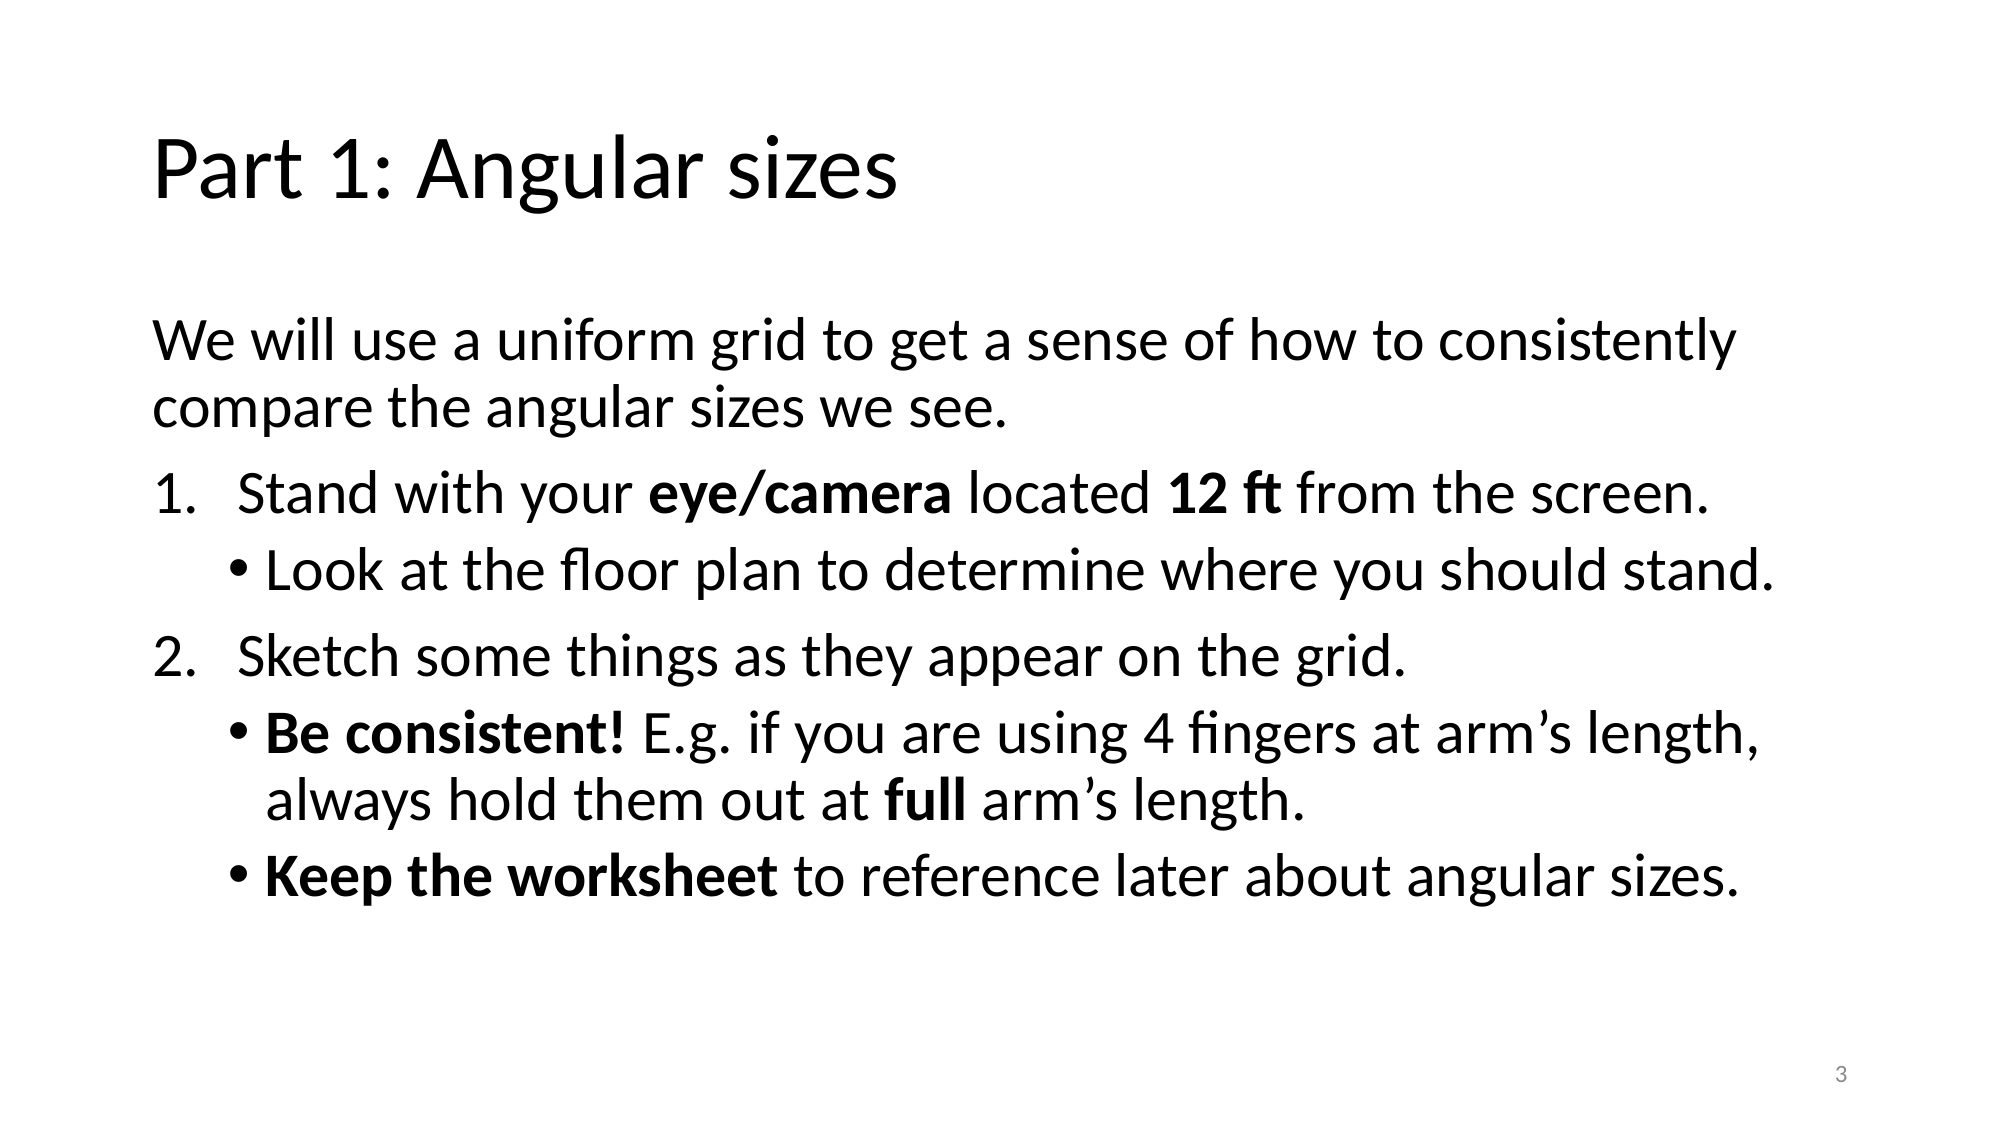

# Part 1: Angular sizes
We will use a uniform grid to get a sense of how to consistently compare the angular sizes we see.
Stand with your eye/camera located 12 ft from the screen.
Look at the floor plan to determine where you should stand.
Sketch some things as they appear on the grid.
Be consistent! E.g. if you are using 4 fingers at arm’s length, always hold them out at full arm’s length.
Keep the worksheet to reference later about angular sizes.
3